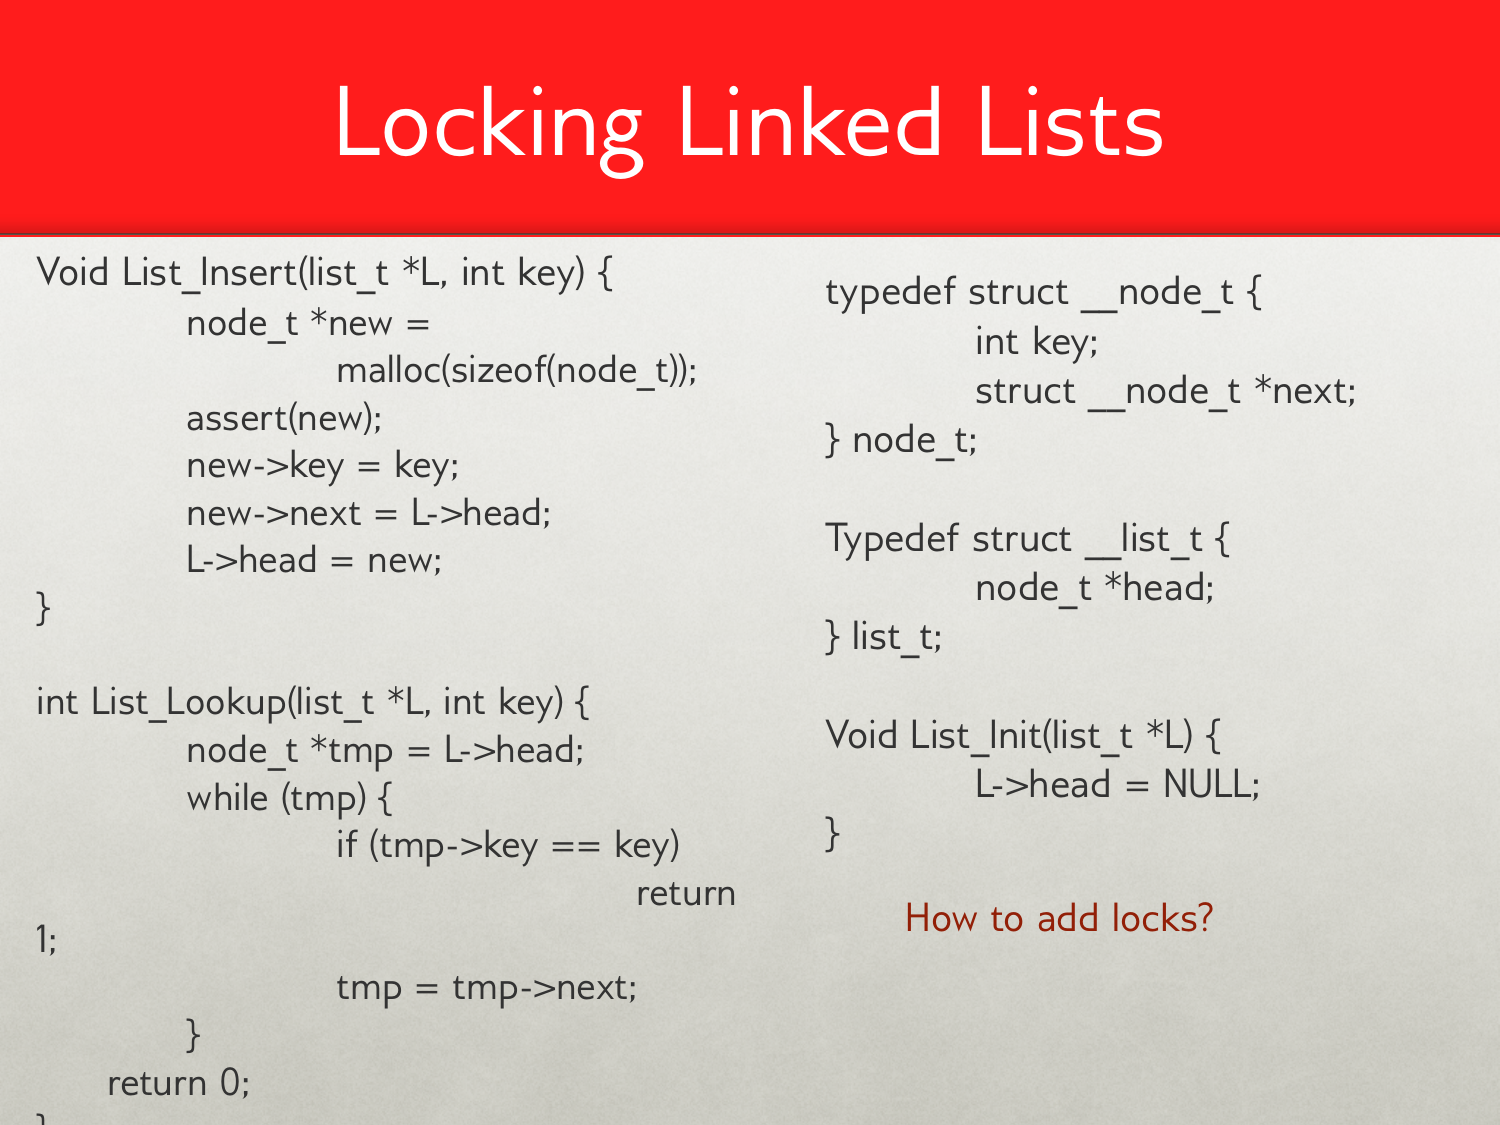

# Locking Linked Lists
Void List_Insert(list_t *L, int key) {
	node_t *new =
		malloc(sizeof(node_t));
	assert(new);
	new->key = key;
	new->next = L->head;
	L->head = new;
}

int List_Lookup(list_t *L, int key) {
	node_t *tmp = L->head;
	while (tmp) {
		if (tmp->key == key) 				return 1;
		tmp = tmp->next;
	}
      return 0;
}
typedef struct __node_t {
	int key;
	struct __node_t *next;
} node_t;

Typedef struct __list_t {
	node_t *head;
} list_t;

Void List_Init(list_t *L) {
	L->head = NULL;
}
How to add locks?